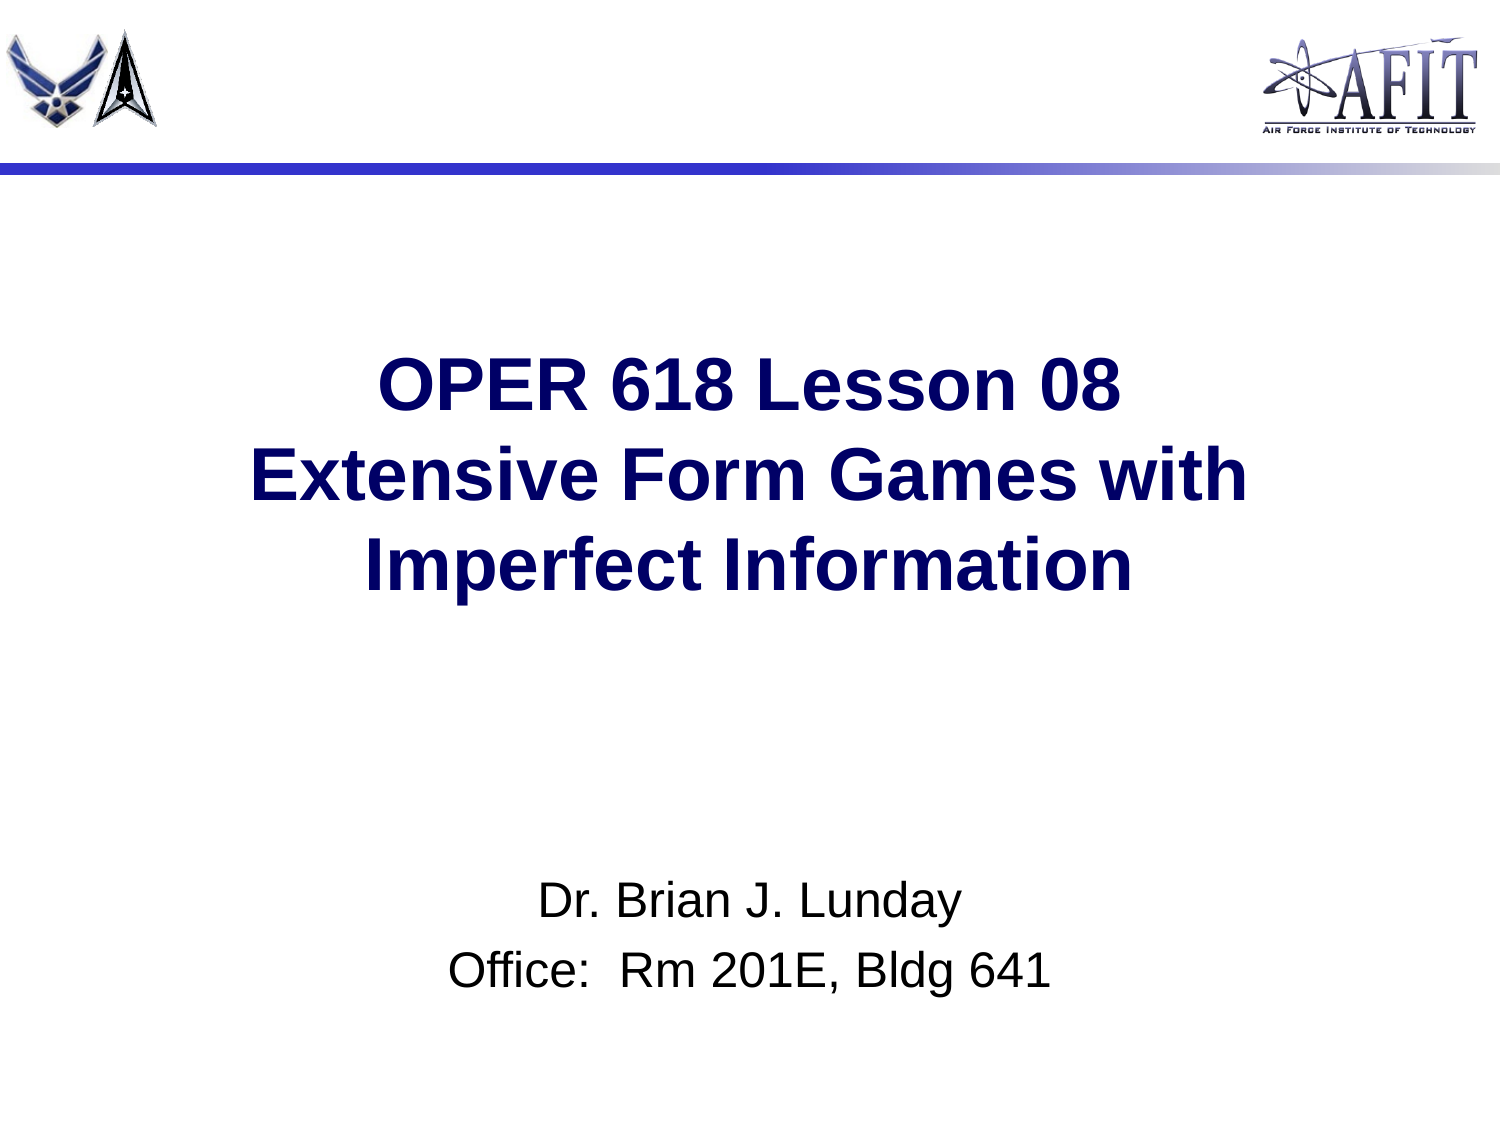

# OPER 618 Lesson 08 Extensive Form Games with Imperfect Information
Dr. Brian J. Lunday
Office:  Rm 201E, Bldg 641